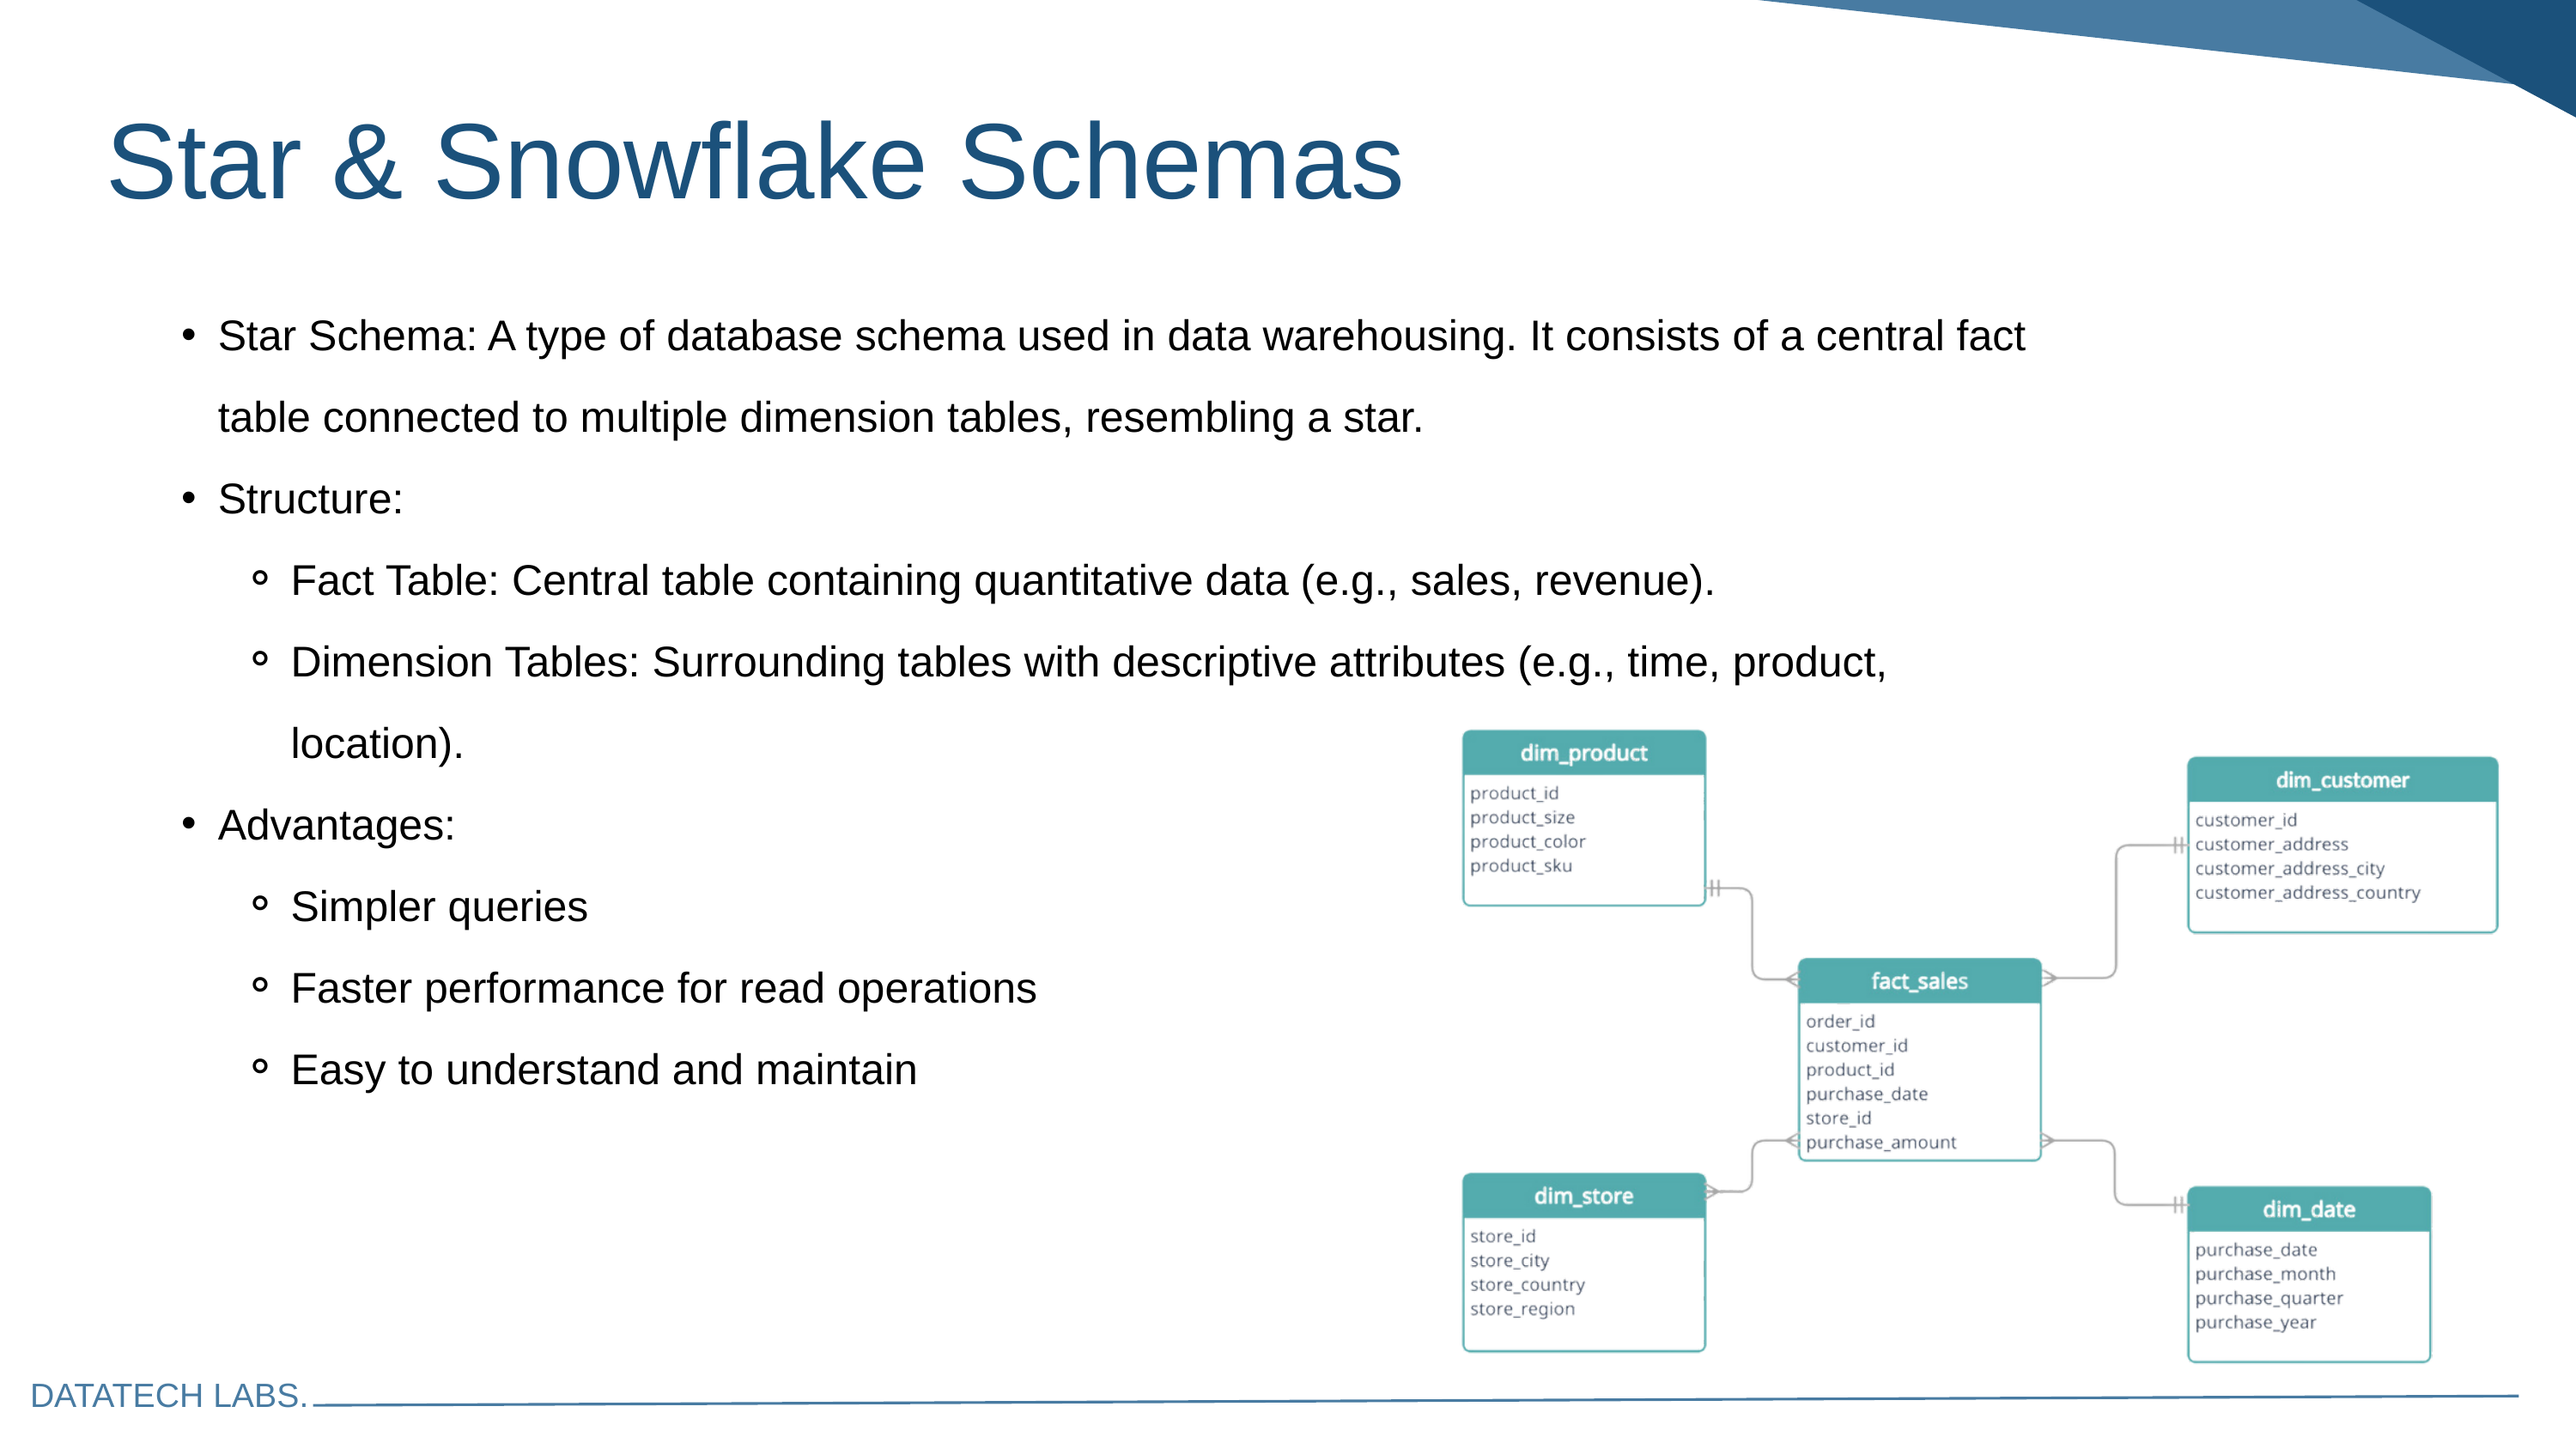

Star & Snowflake Schemas
Star Schema: A type of database schema used in data warehousing. It consists of a central fact table connected to multiple dimension tables, resembling a star.
Structure:
Fact Table: Central table containing quantitative data (e.g., sales, revenue).
Dimension Tables: Surrounding tables with descriptive attributes (e.g., time, product, location).
Advantages:
Simpler queries
Faster performance for read operations
Easy to understand and maintain

DATATECH LABS.